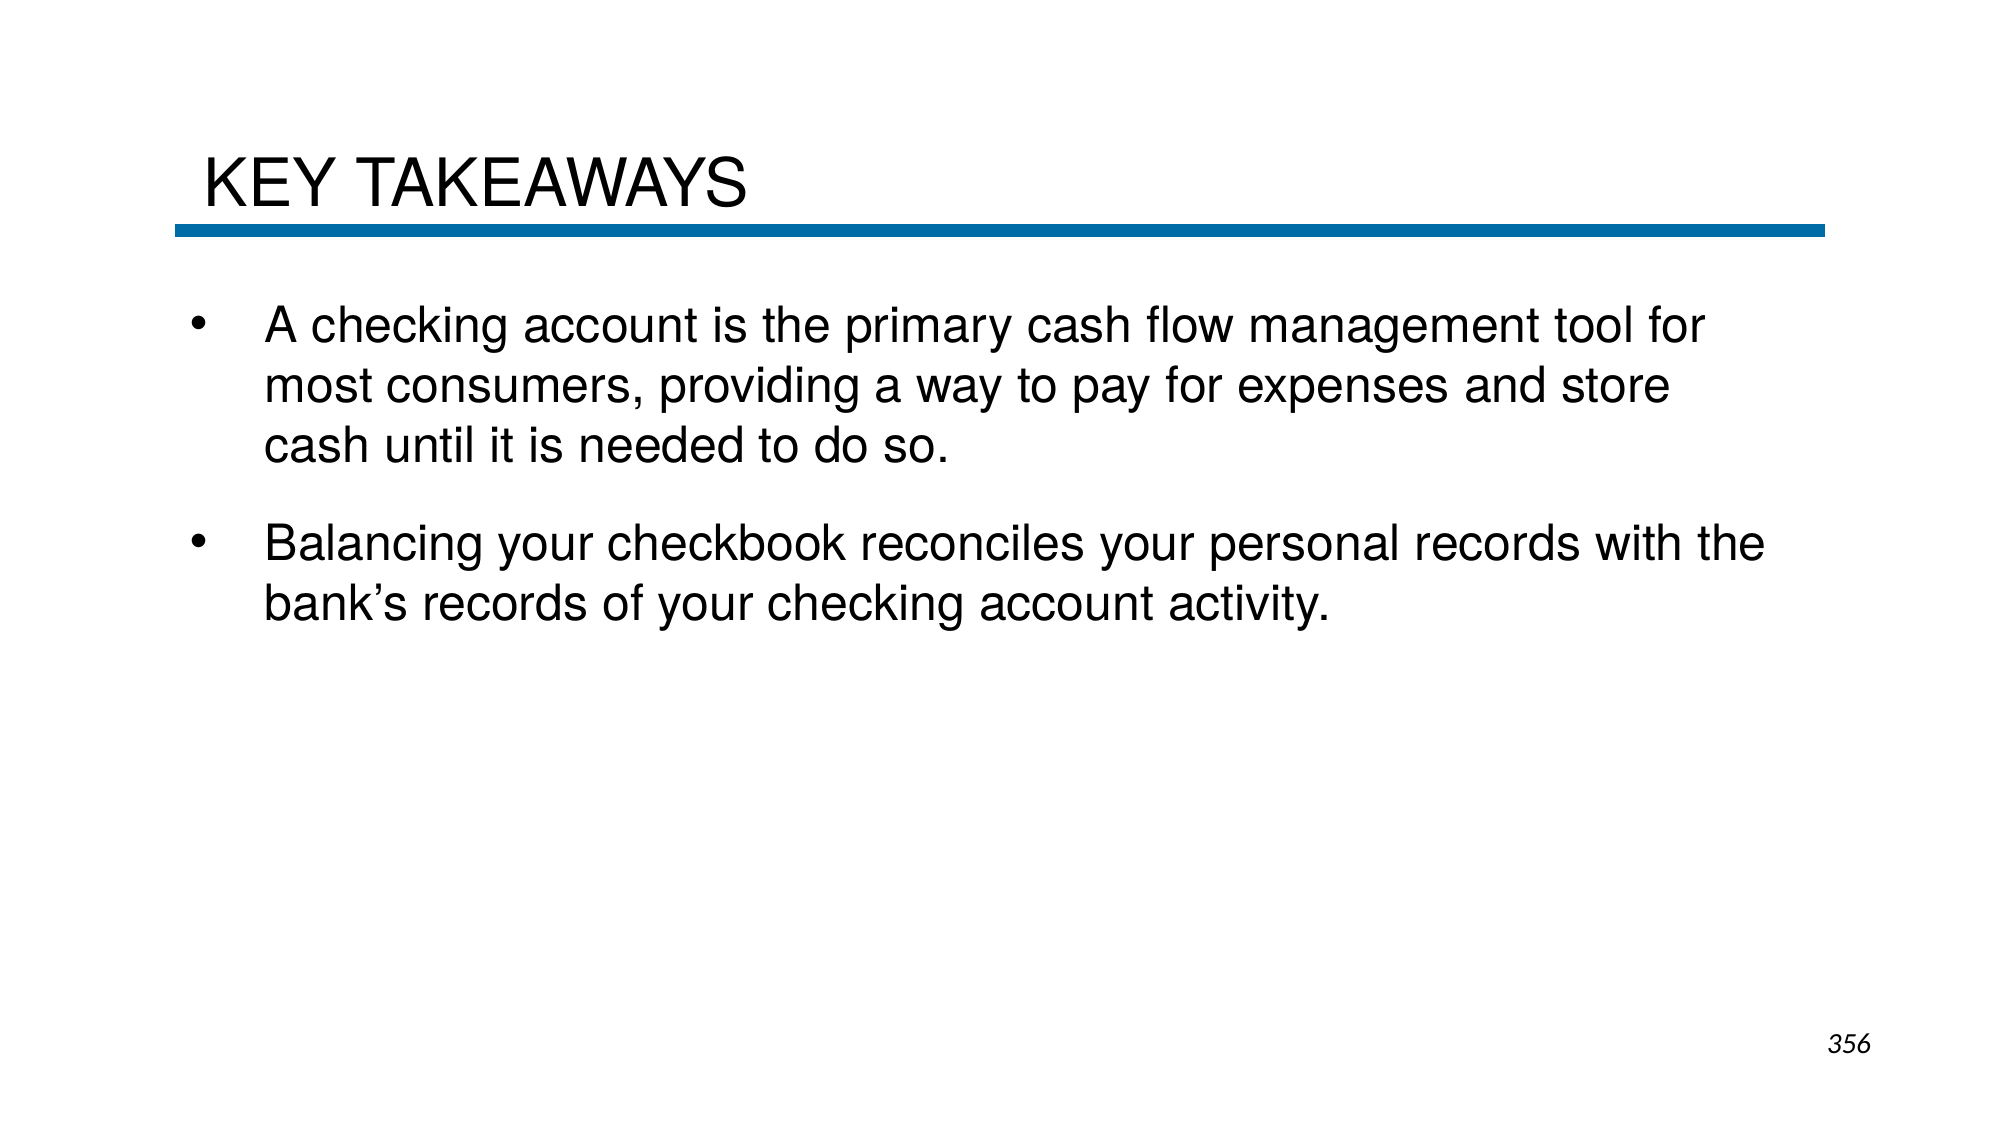

# Key Takeaways
A checking account is the primary cash flow management tool for most consumers, providing a way to pay for expenses and store cash until it is needed to do so.
Balancing your checkbook reconciles your personal records with the bank’s records of your checking account activity.